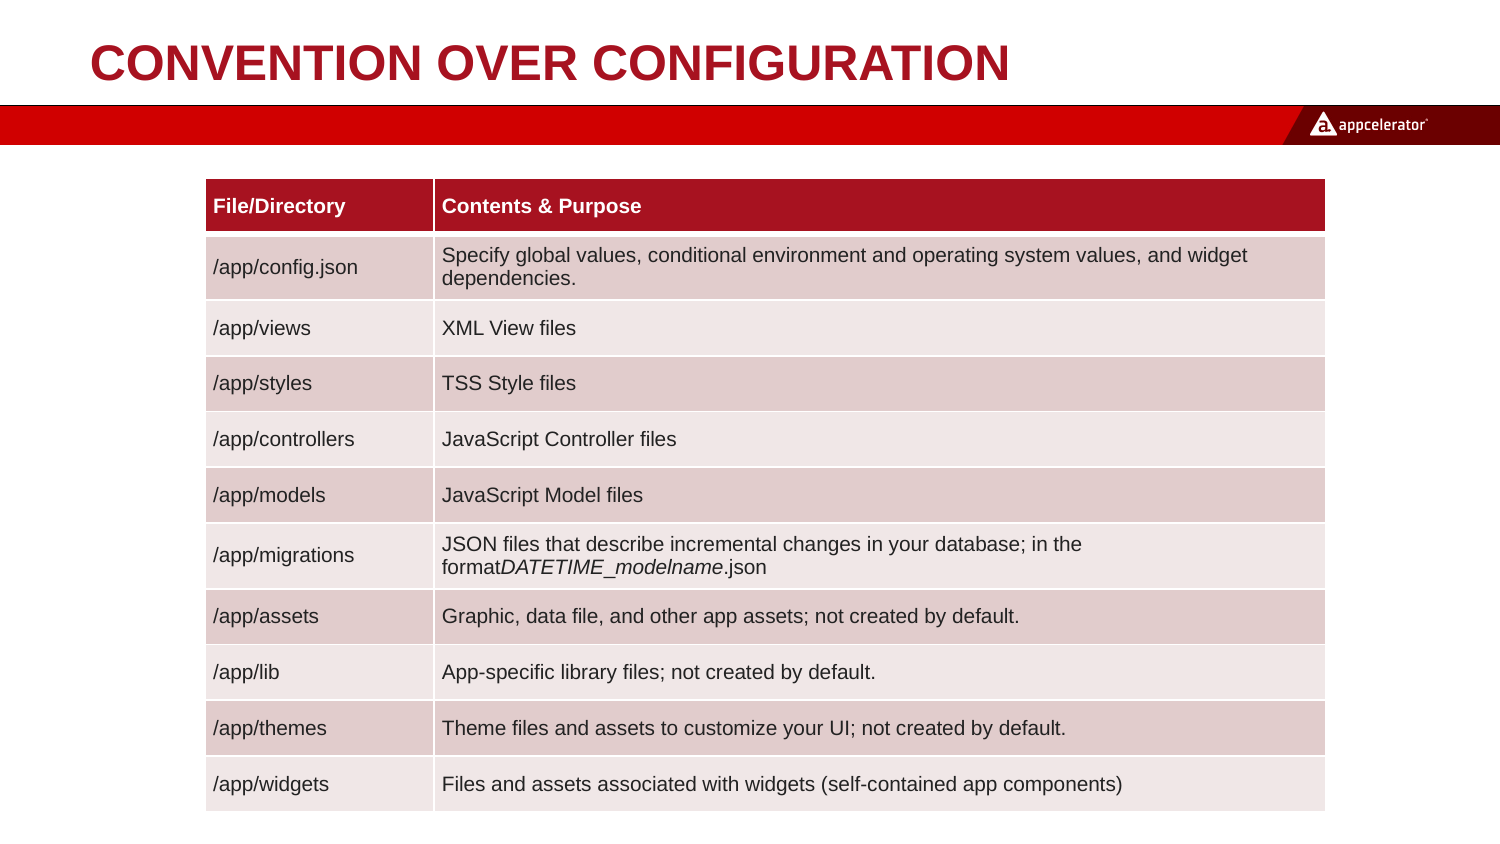

# Convention over Configuration
| File/Directory | Contents & Purpose |
| --- | --- |
| /app/config.json | Specify global values, conditional environment and operating system values, and widget dependencies. |
| /app/views | XML View files |
| /app/styles | TSS Style files |
| /app/controllers | JavaScript Controller files |
| /app/models | JavaScript Model files |
| /app/migrations | JSON files that describe incremental changes in your database; in the formatDATETIME\_modelname.json |
| /app/assets | Graphic, data file, and other app assets; not created by default. |
| /app/lib | App-specific library files; not created by default. |
| /app/themes | Theme files and assets to customize your UI; not created by default. |
| /app/widgets | Files and assets associated with widgets (self-contained app components) |